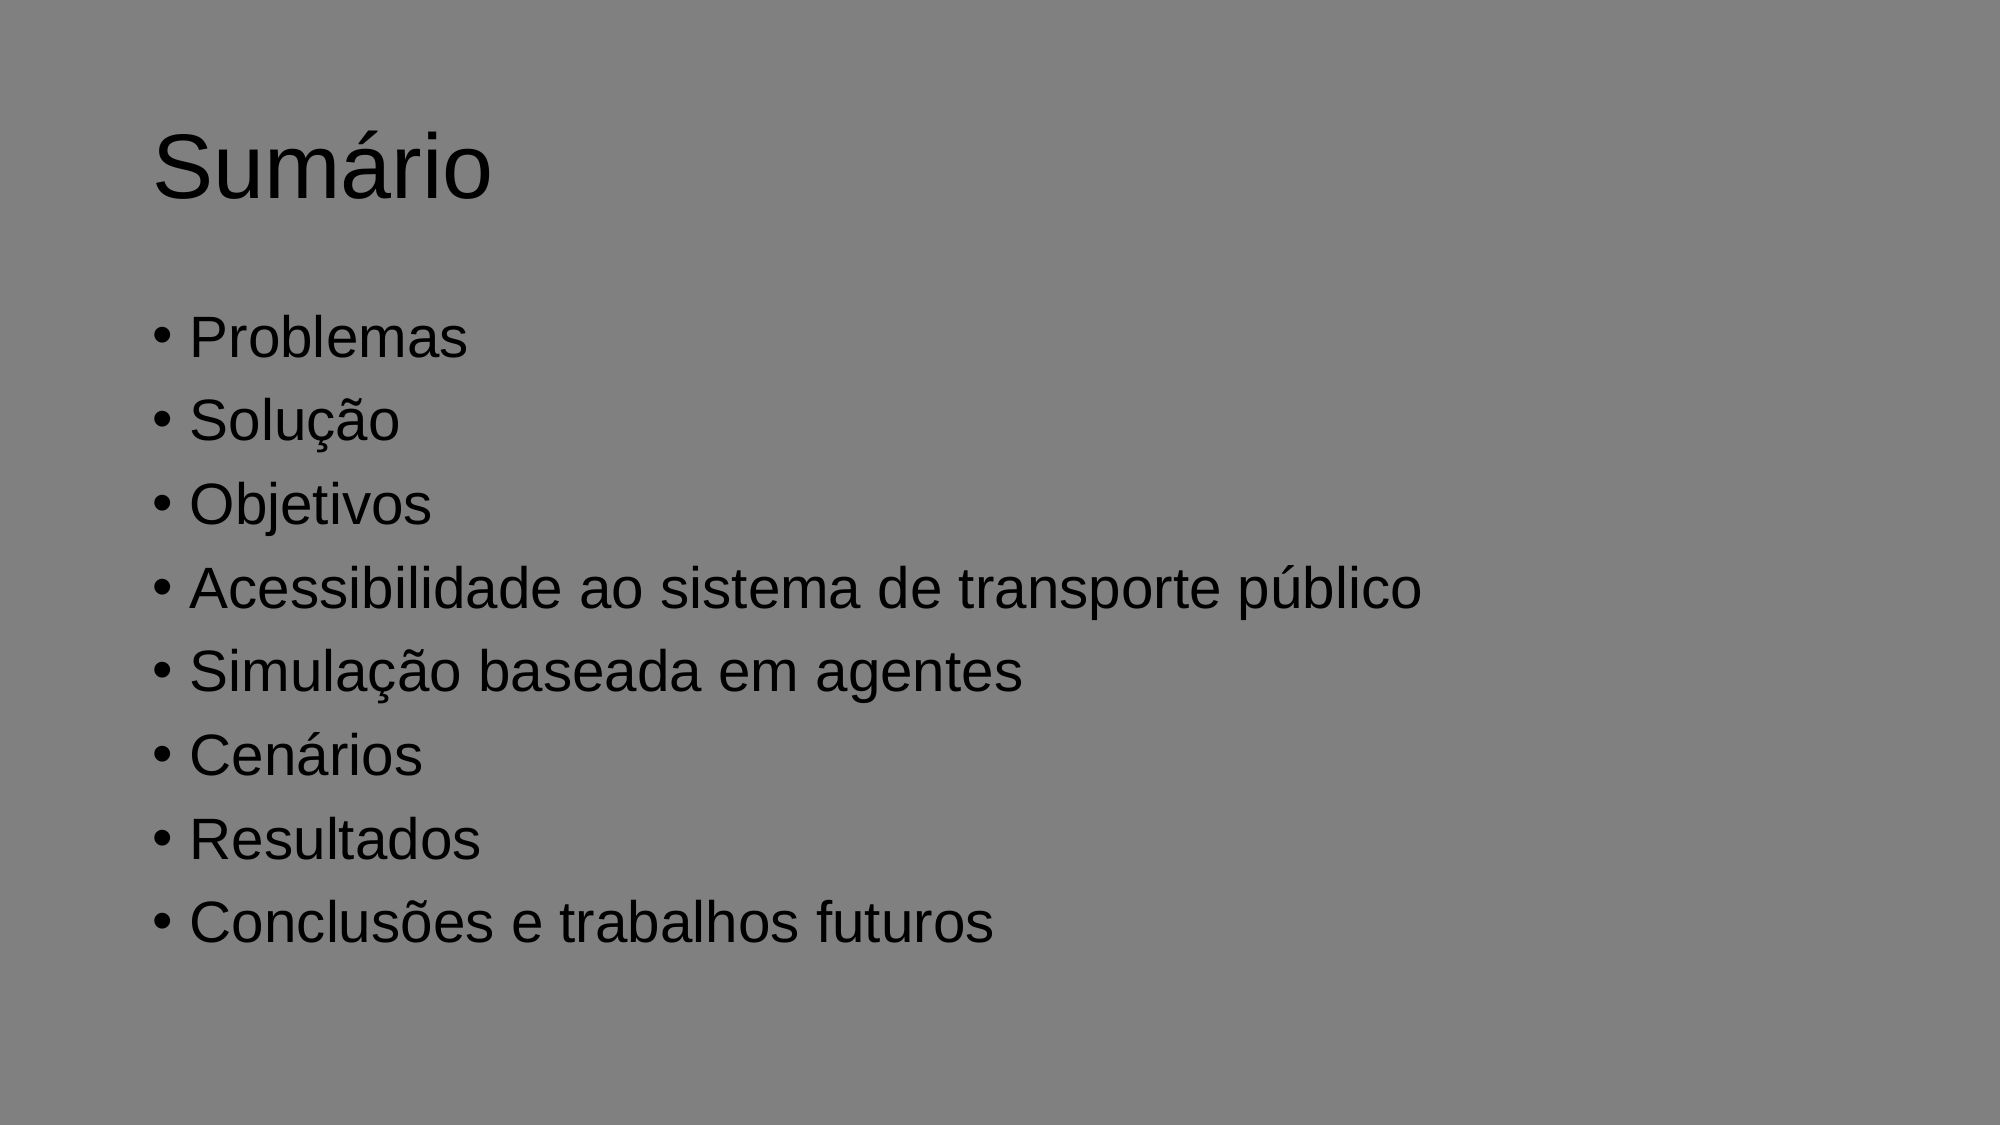

# Sumário
Problemas
Solução
Objetivos
Acessibilidade ao sistema de transporte público
Simulação baseada em agentes
Cenários
Resultados
Conclusões e trabalhos futuros
2